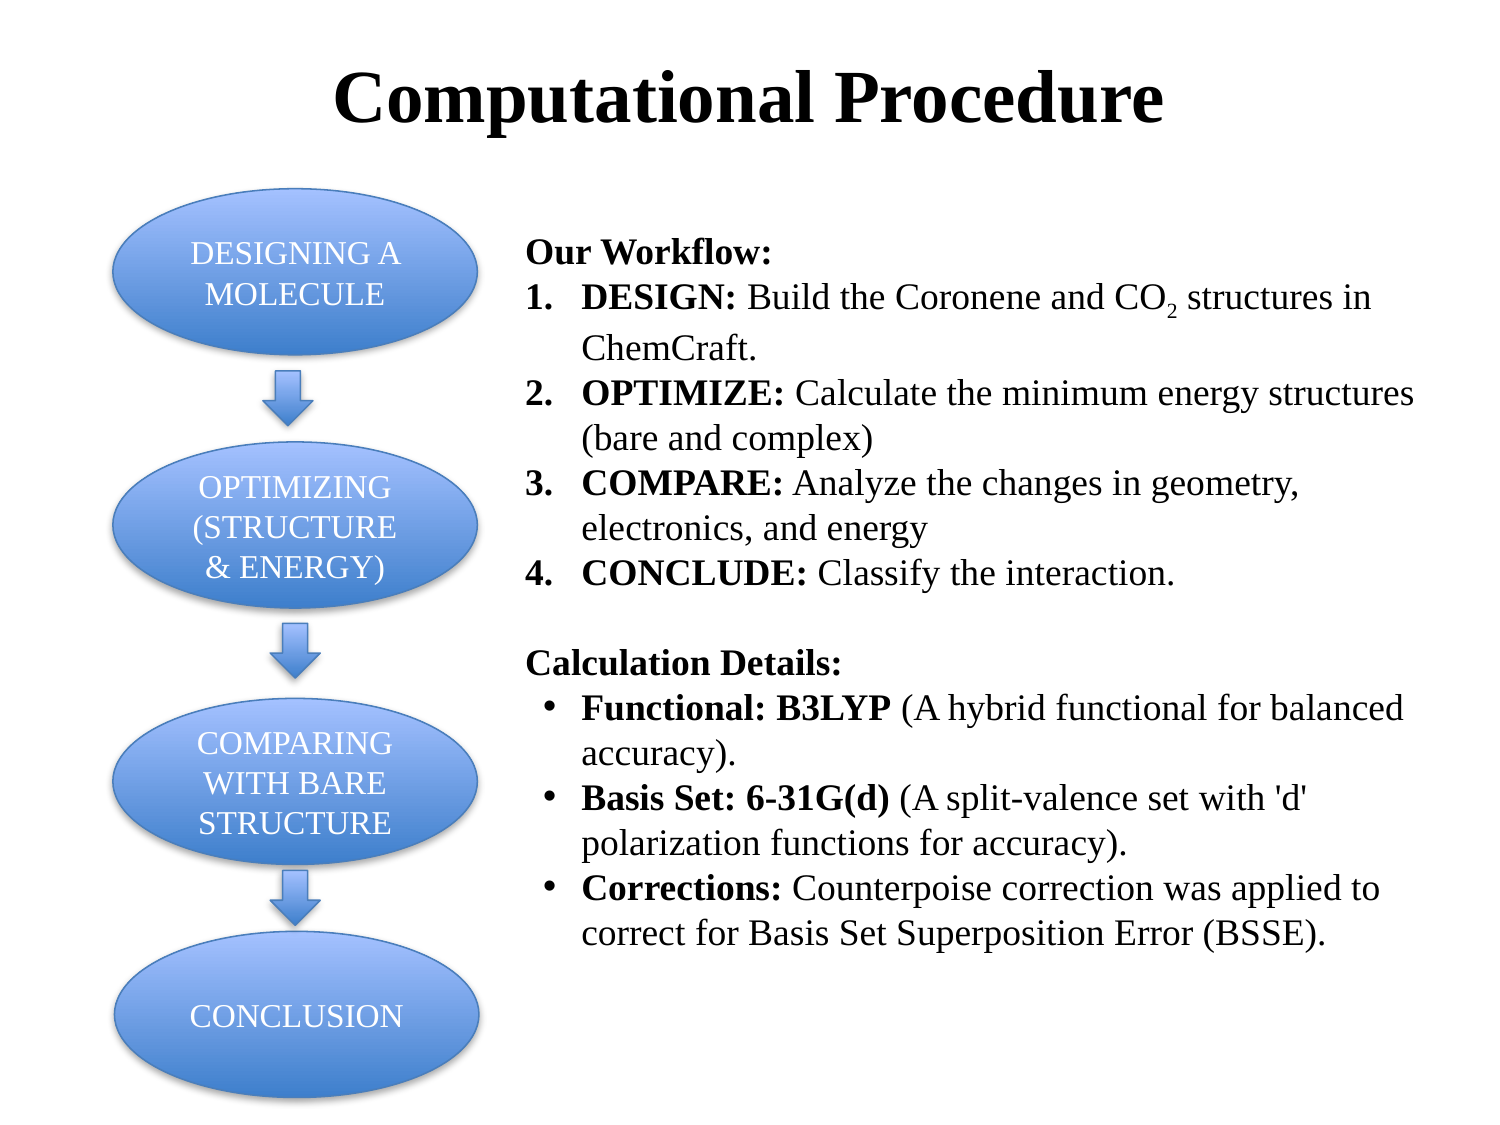

Computational Procedure
DESIGNING A MOLECULE
Our Workflow:
DESIGN: Build the Coronene and CO2 structures in ChemCraft.
OPTIMIZE: Calculate the minimum energy structures (bare and complex)
COMPARE: Analyze the changes in geometry, electronics, and energy
CONCLUDE: Classify the interaction.

Calculation Details:
Functional: B3LYP (A hybrid functional for balanced accuracy).
Basis Set: 6-31G(d) (A split-valence set with 'd' polarization functions for accuracy).
Corrections: Counterpoise correction was applied to correct for Basis Set Superposition Error (BSSE).

OPTIMIZING (STRUCTURE & ENERGY)

COMPARING WITH BARE STRUCTURE

CONCLUSION